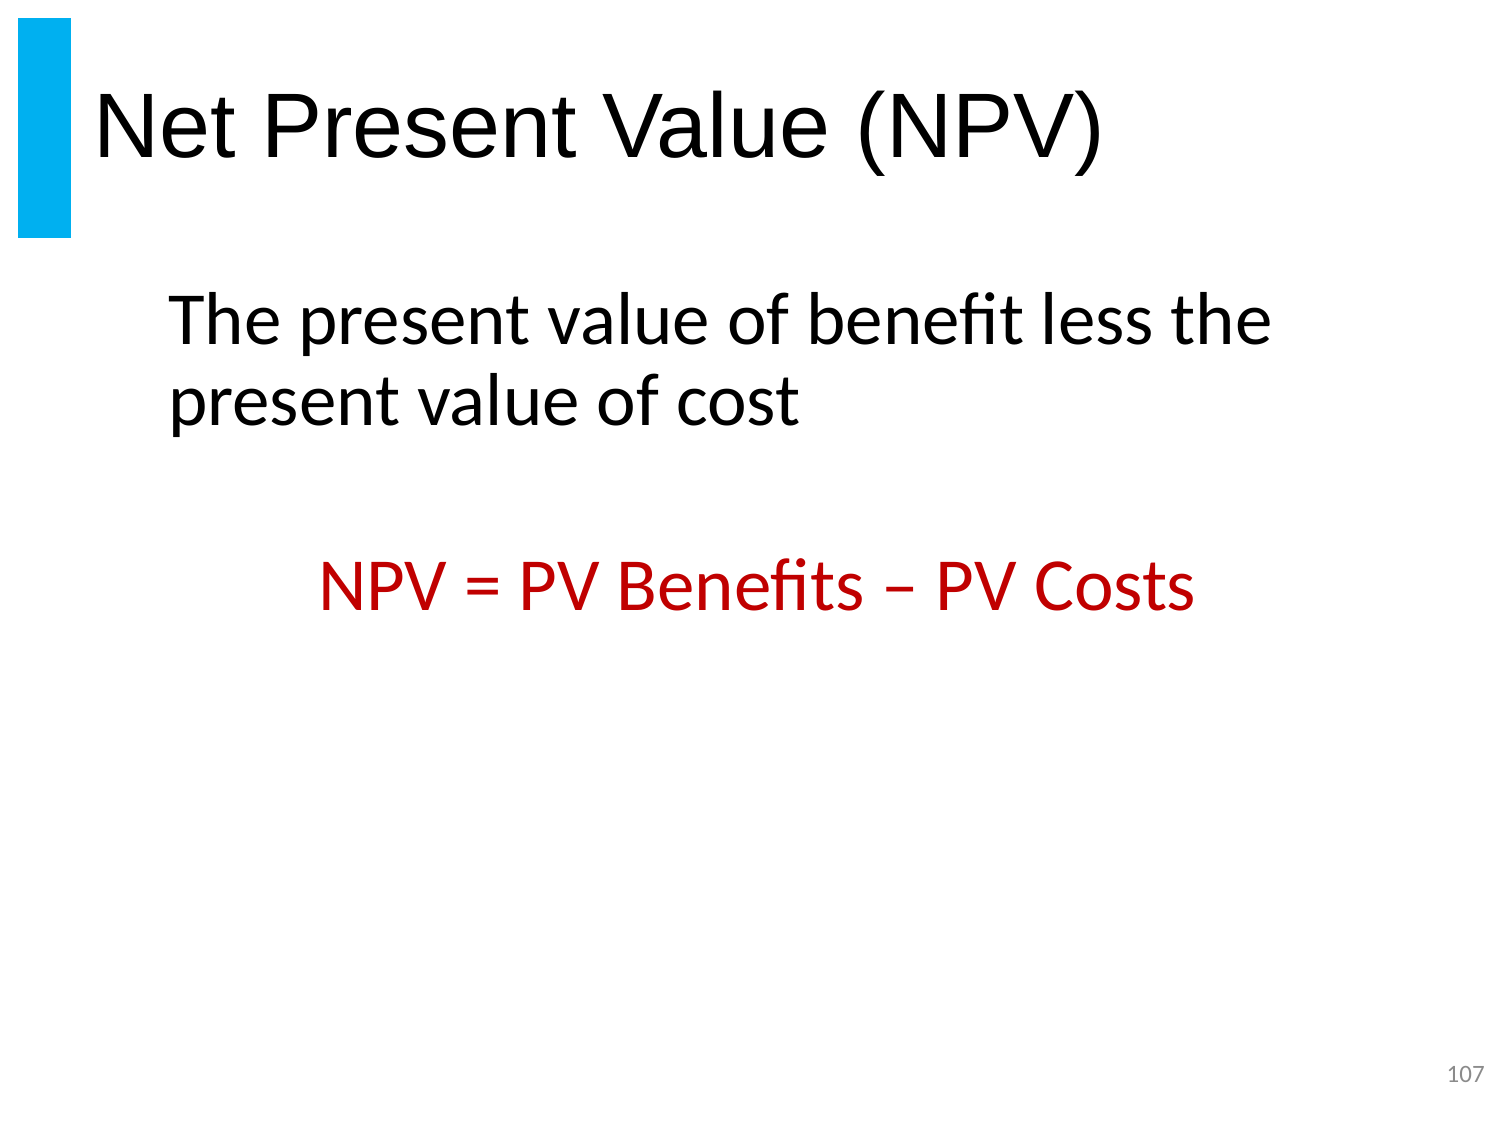

# Net Present Value (NPV)
	The present value of benefit less the present value of cost

		NPV = PV Benefits – PV Costs

107